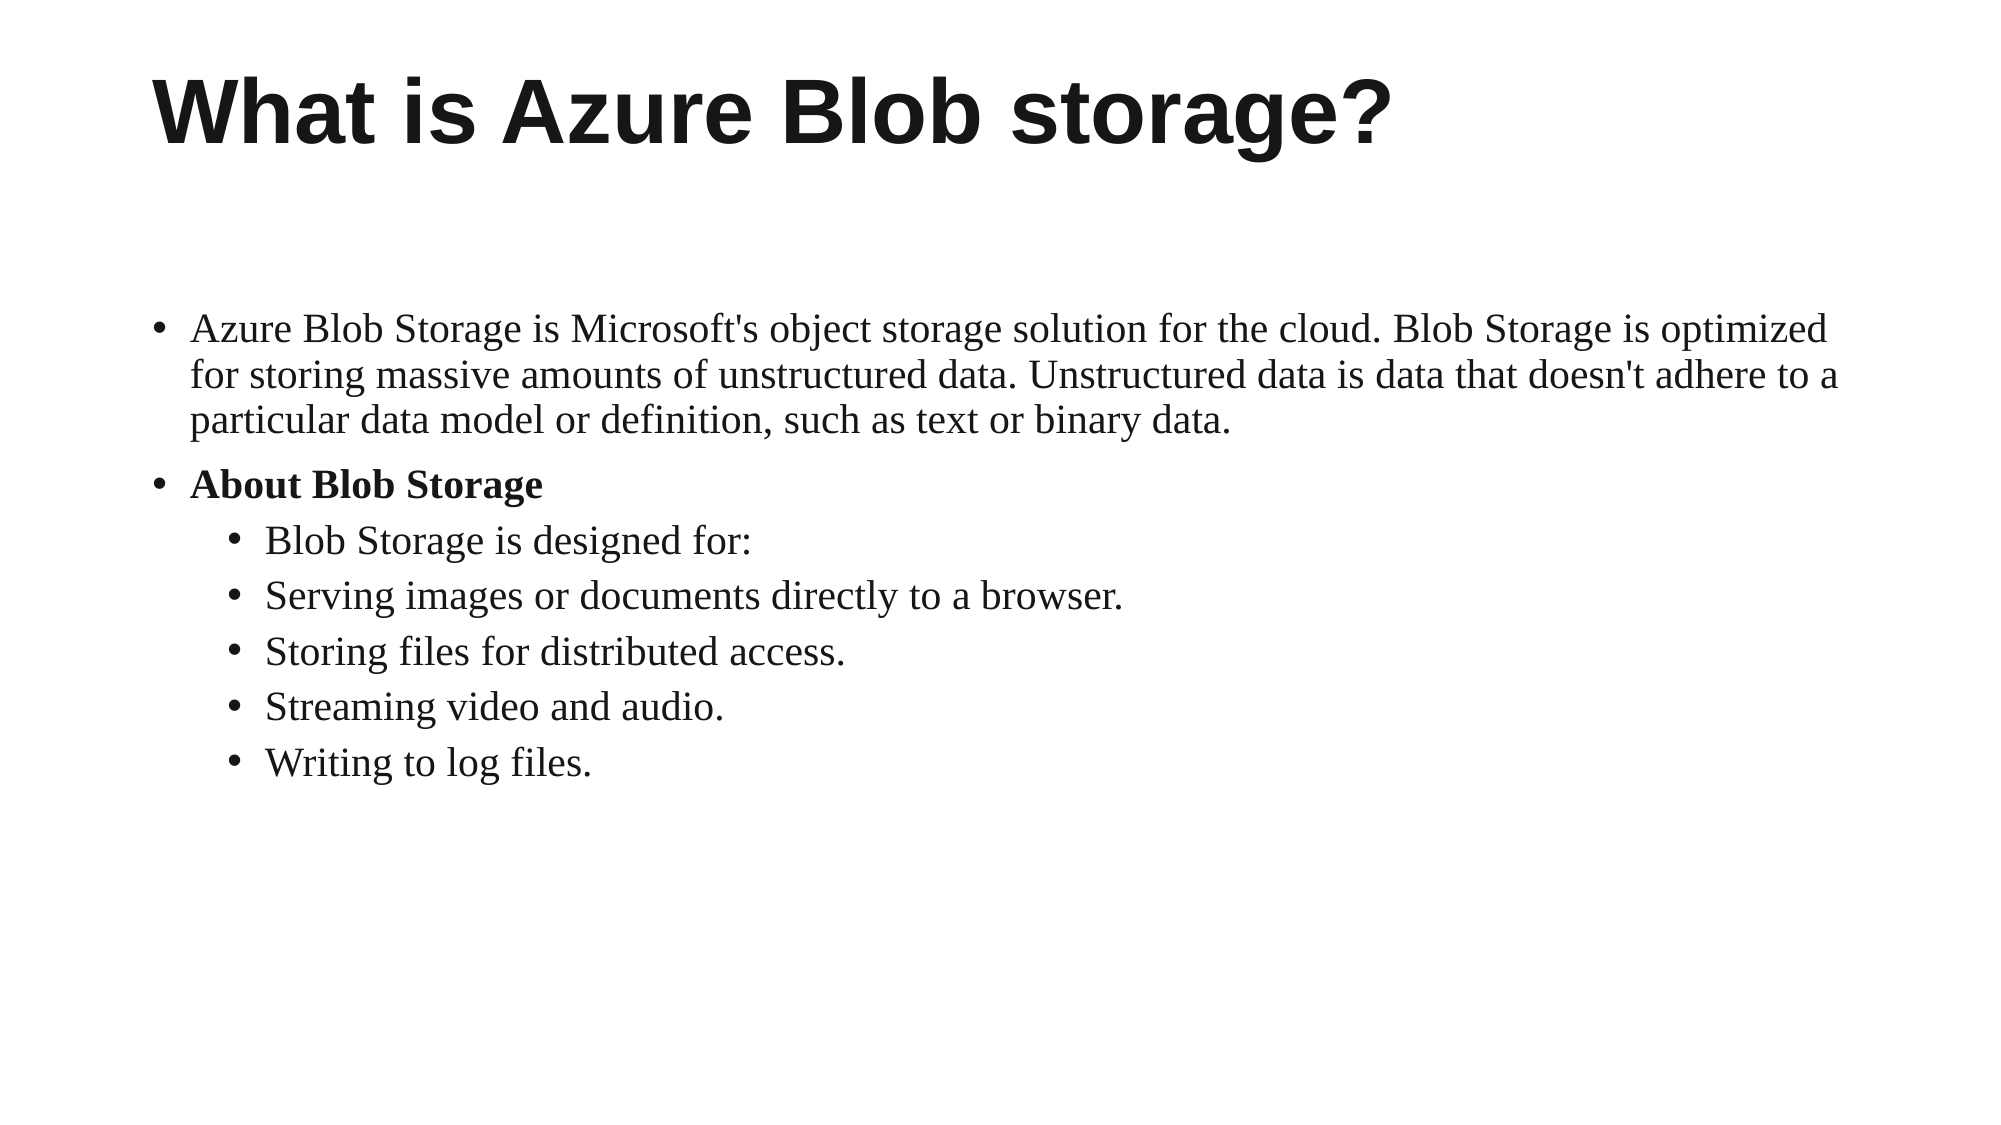

# What is Azure Blob storage?
Azure Blob Storage is Microsoft's object storage solution for the cloud. Blob Storage is optimized for storing massive amounts of unstructured data. Unstructured data is data that doesn't adhere to a particular data model or definition, such as text or binary data.
About Blob Storage
Blob Storage is designed for:
Serving images or documents directly to a browser.
Storing files for distributed access.
Streaming video and audio.
Writing to log files.